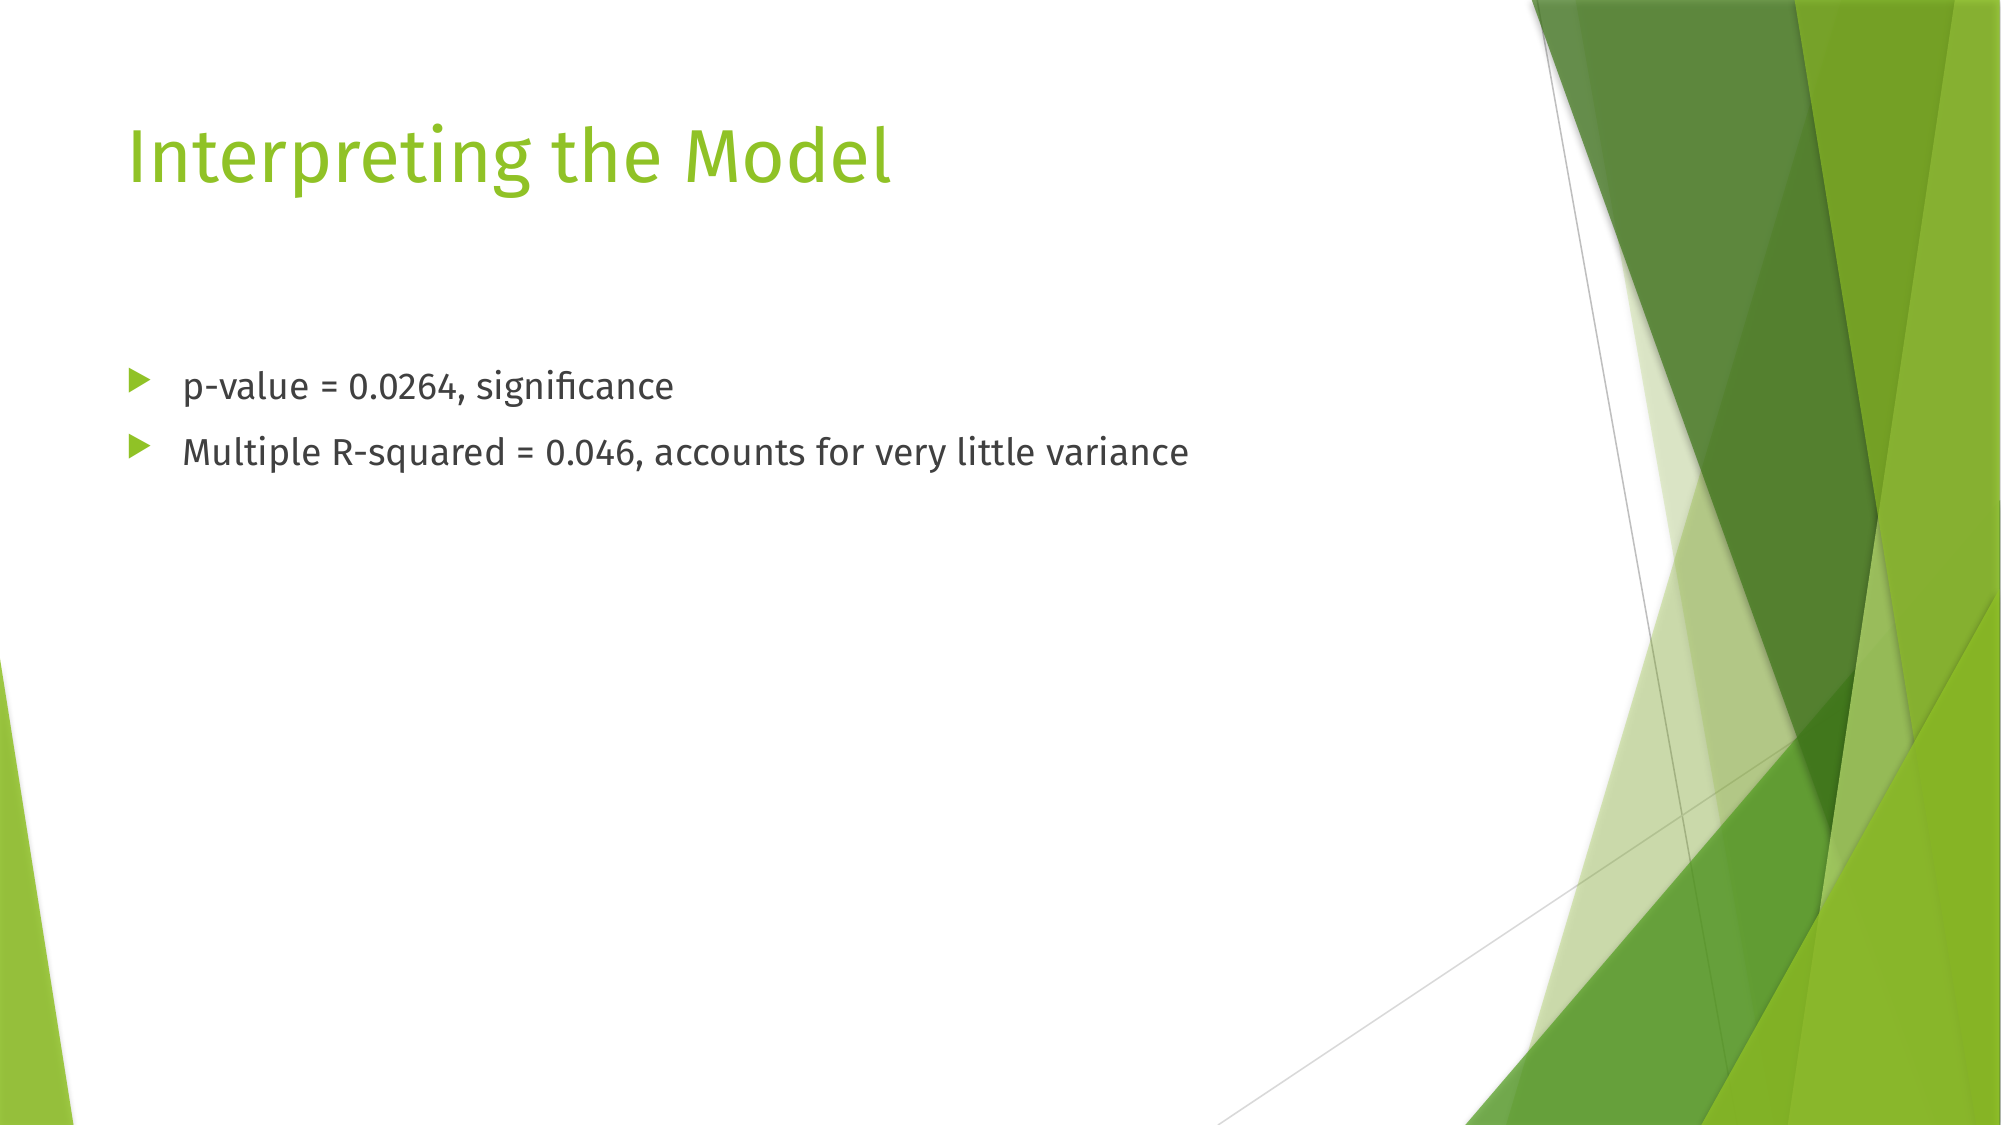

# Interpreting the Model
p-value = 0.0264, significance
Multiple R-squared = 0.046, accounts for very little variance